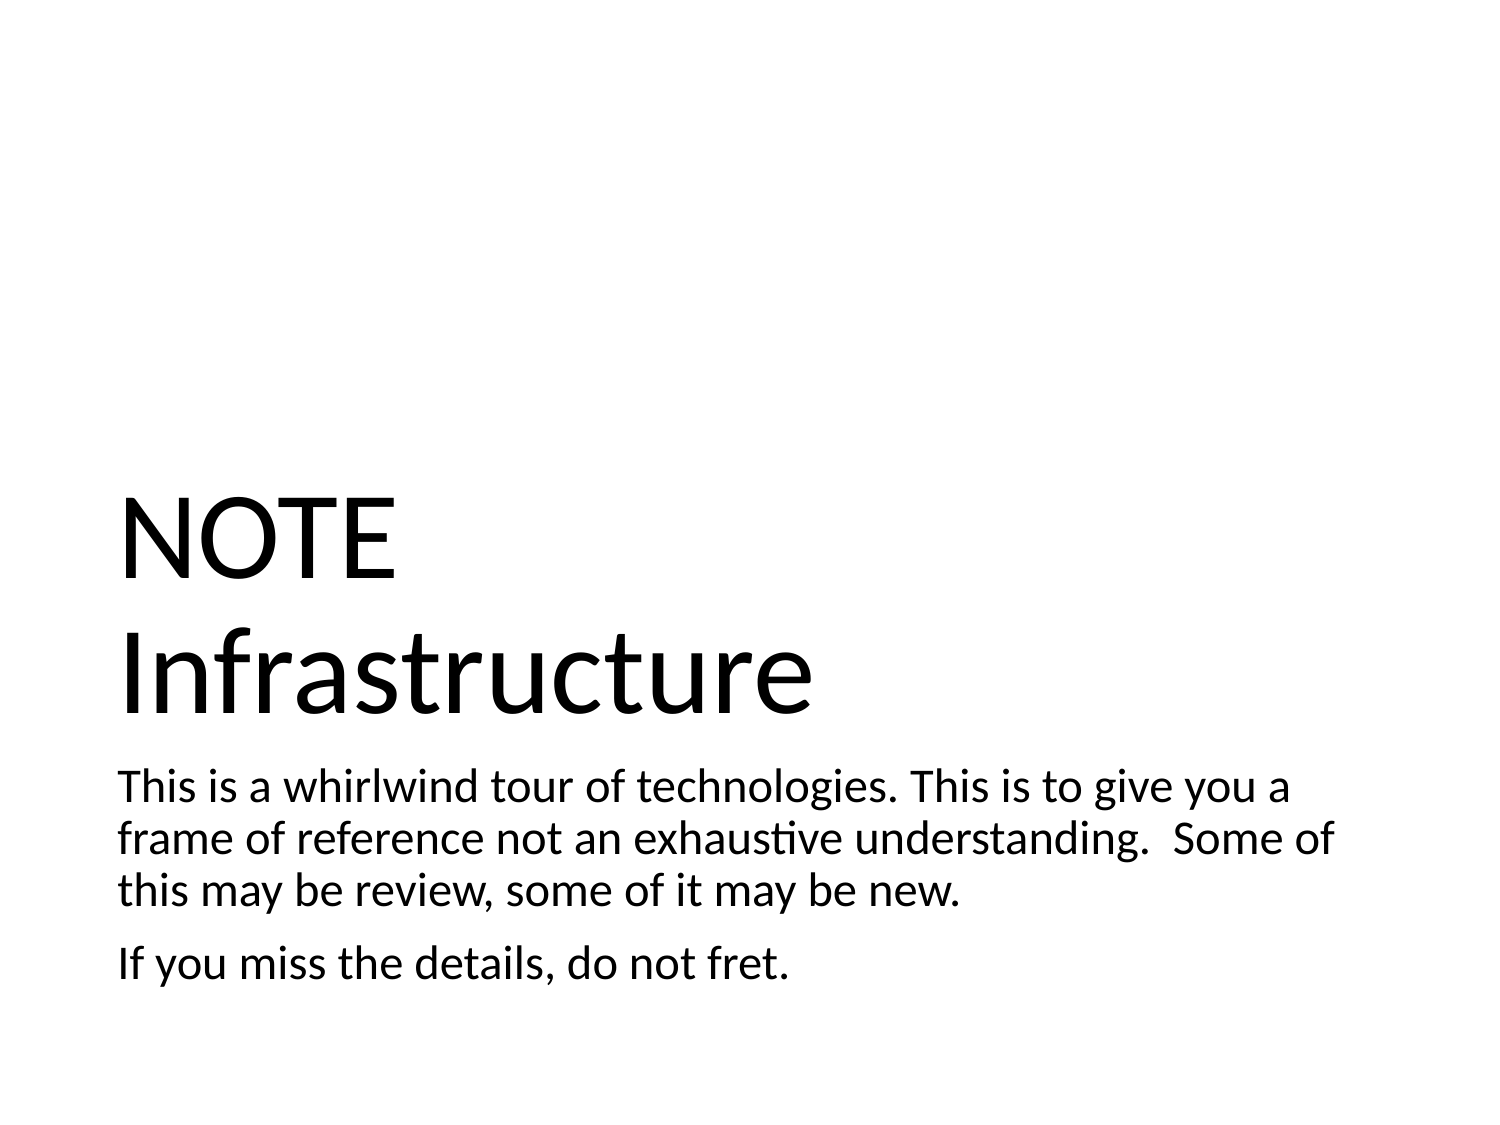

# NOTE Infrastructure
This is a whirlwind tour of technologies. This is to give you a frame of reference not an exhaustive understanding.  Some of this may be review, some of it may be new.
If you miss the details, do not fret.